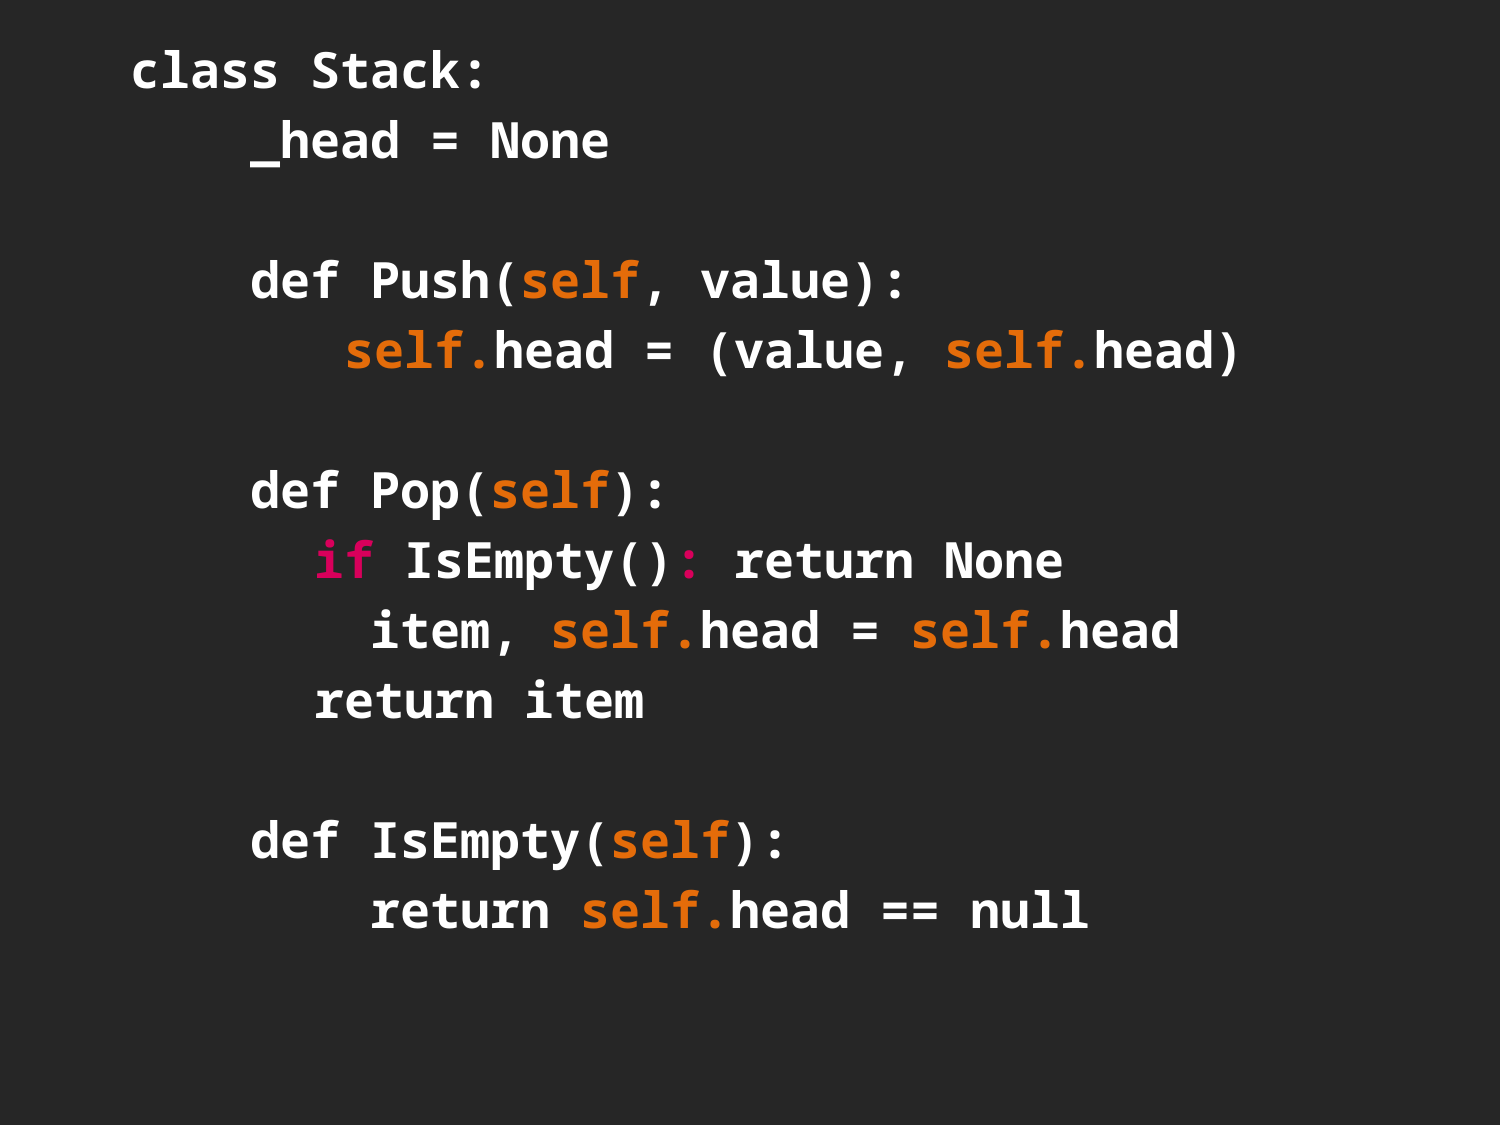

class Stack:
		_head = None

		def Push(self, value):
          self.head = (value, self.head)

		def Pop(self):
         if IsEmpty(): return None
		    item, self.head = self.head
         return item

		def IsEmpty(self):
		    return self.head == null